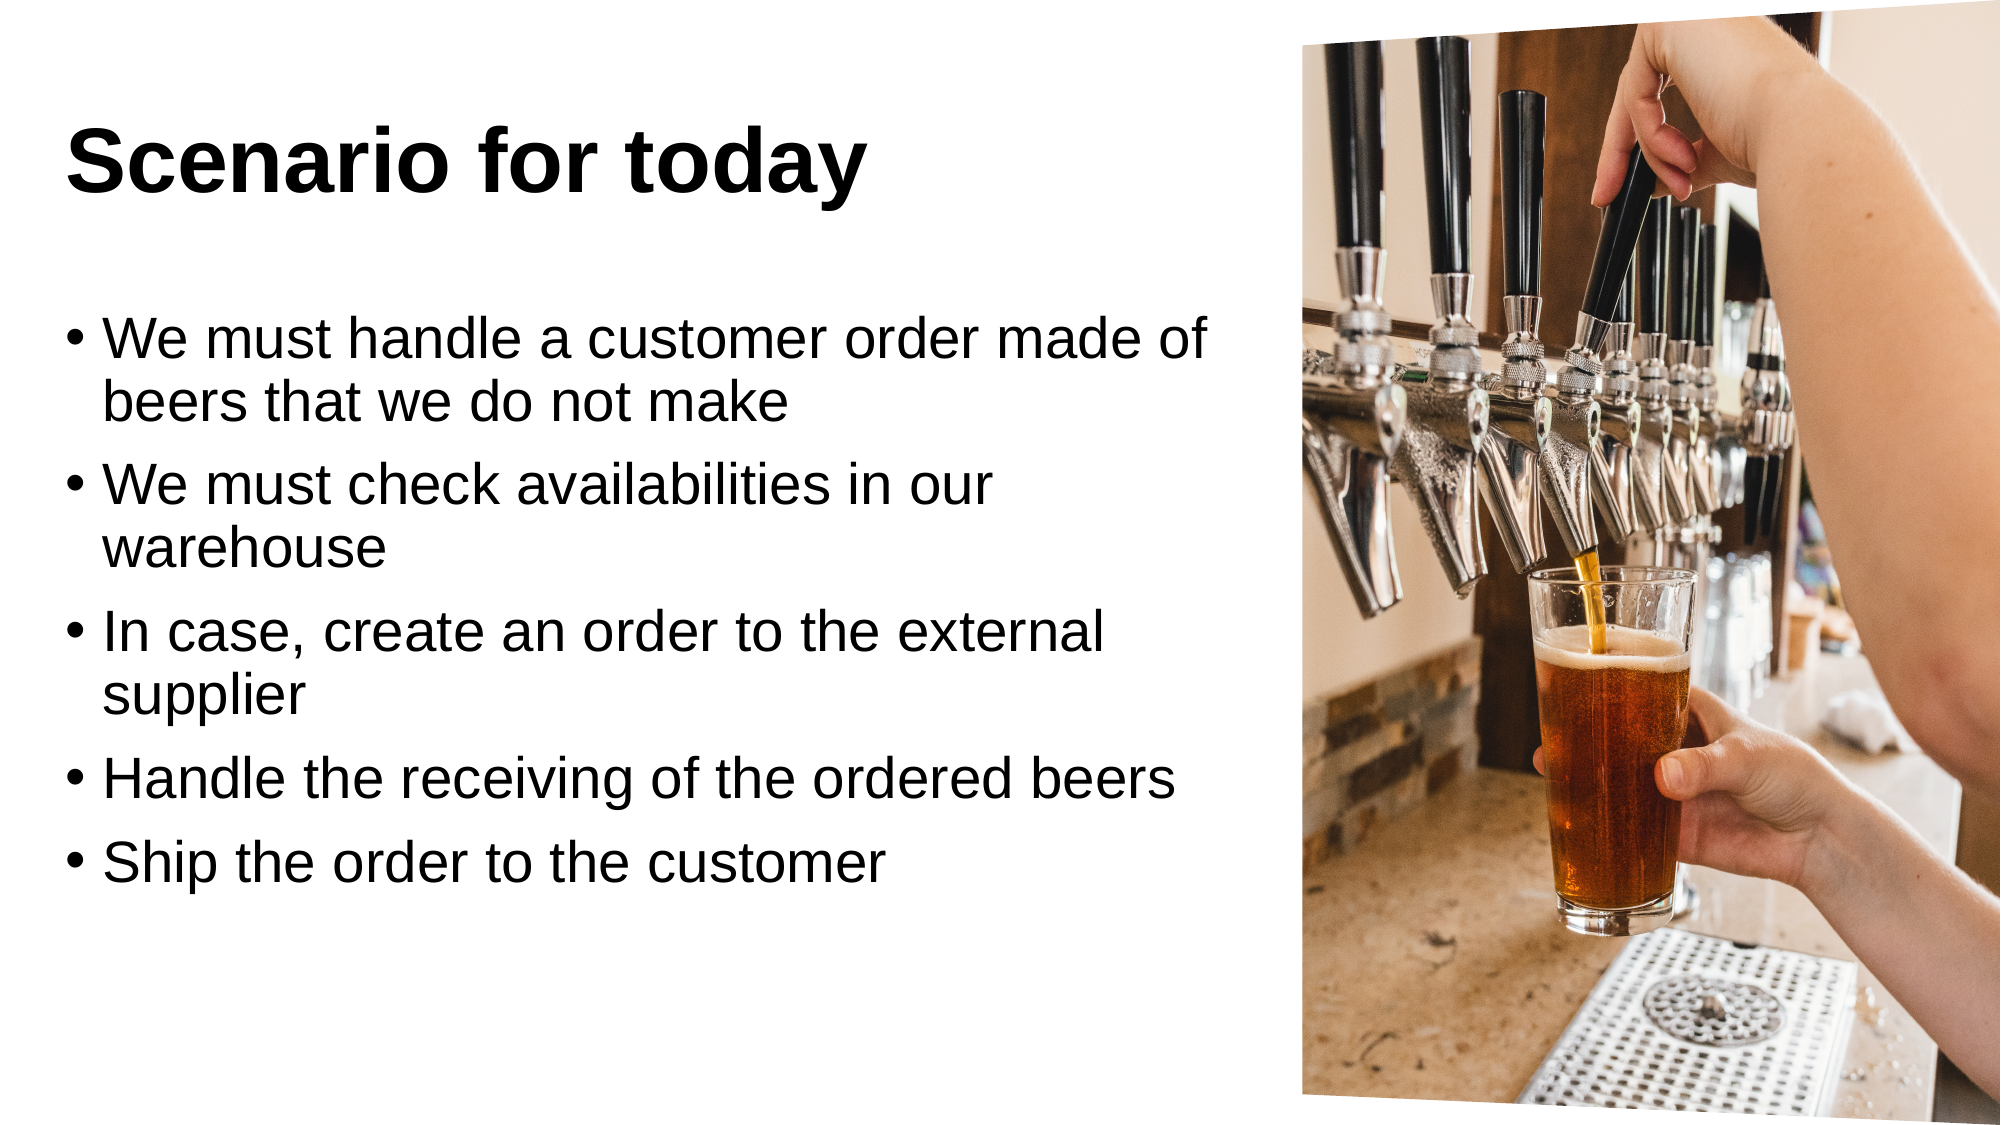

# Scenario for today
We must handle a customer order made of beers that we do not make
We must check availabilities in our warehouse
In case, create an order to the external supplier
Handle the receiving of the ordered beers
Ship the order to the customer